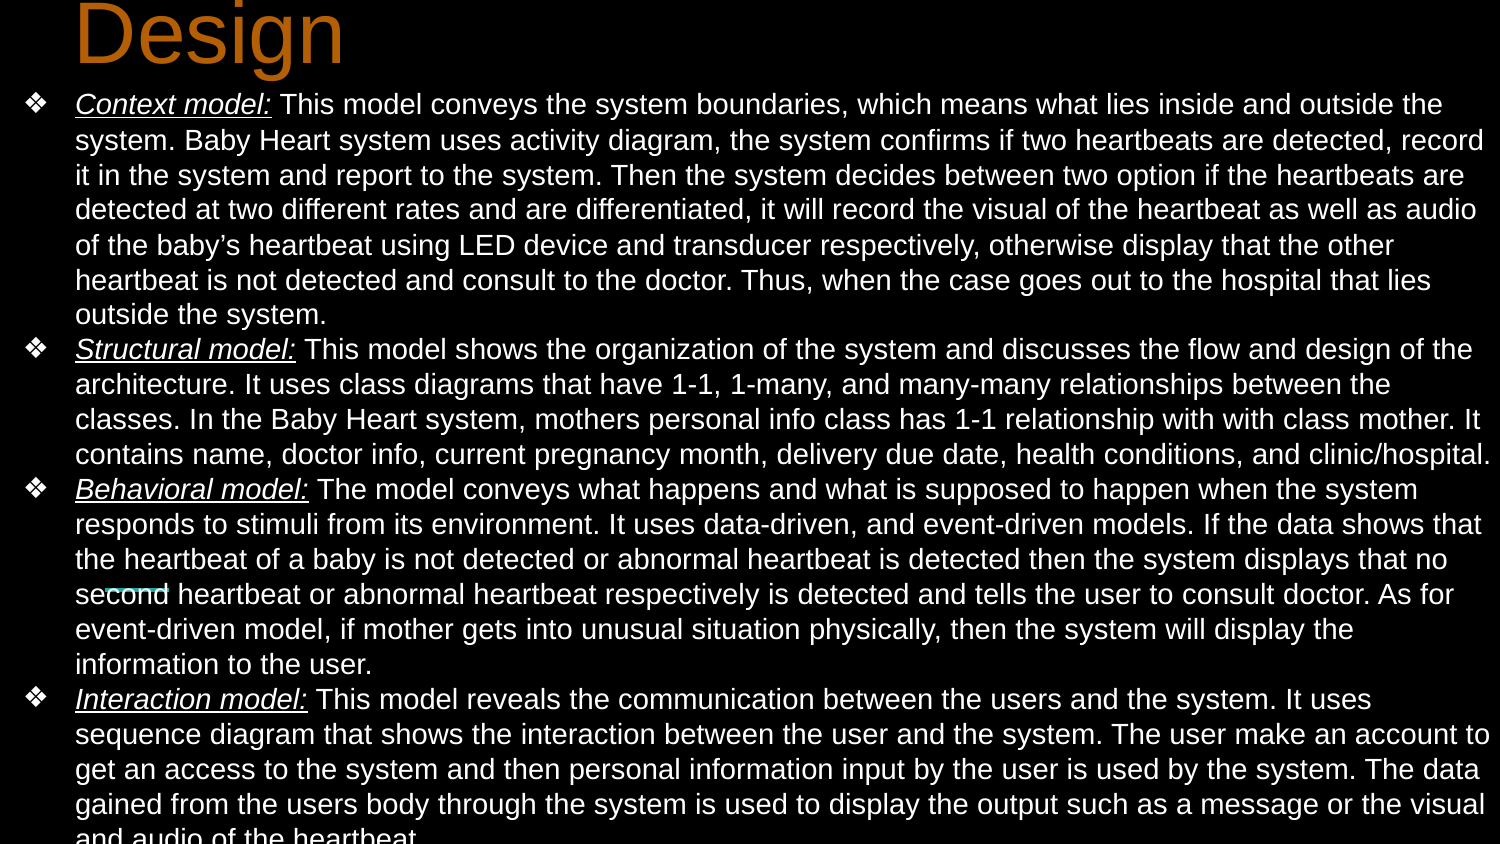

# Patterns for Object Oriented Design
Context model: This model conveys the system boundaries, which means what lies inside and outside the system. Baby Heart system uses activity diagram, the system confirms if two heartbeats are detected, record it in the system and report to the system. Then the system decides between two option if the heartbeats are detected at two different rates and are differentiated, it will record the visual of the heartbeat as well as audio of the baby’s heartbeat using LED device and transducer respectively, otherwise display that the other heartbeat is not detected and consult to the doctor. Thus, when the case goes out to the hospital that lies outside the system.
Structural model: This model shows the organization of the system and discusses the flow and design of the architecture. It uses class diagrams that have 1-1, 1-many, and many-many relationships between the classes. In the Baby Heart system, mothers personal info class has 1-1 relationship with with class mother. It contains name, doctor info, current pregnancy month, delivery due date, health conditions, and clinic/hospital.
Behavioral model: The model conveys what happens and what is supposed to happen when the system responds to stimuli from its environment. It uses data-driven, and event-driven models. If the data shows that the heartbeat of a baby is not detected or abnormal heartbeat is detected then the system displays that no second heartbeat or abnormal heartbeat respectively is detected and tells the user to consult doctor. As for event-driven model, if mother gets into unusual situation physically, then the system will display the information to the user.
Interaction model: This model reveals the communication between the users and the system. It uses sequence diagram that shows the interaction between the user and the system. The user make an account to get an access to the system and then personal information input by the user is used by the system. The data gained from the users body through the system is used to display the output such as a message or the visual and audio of the heartbeat.